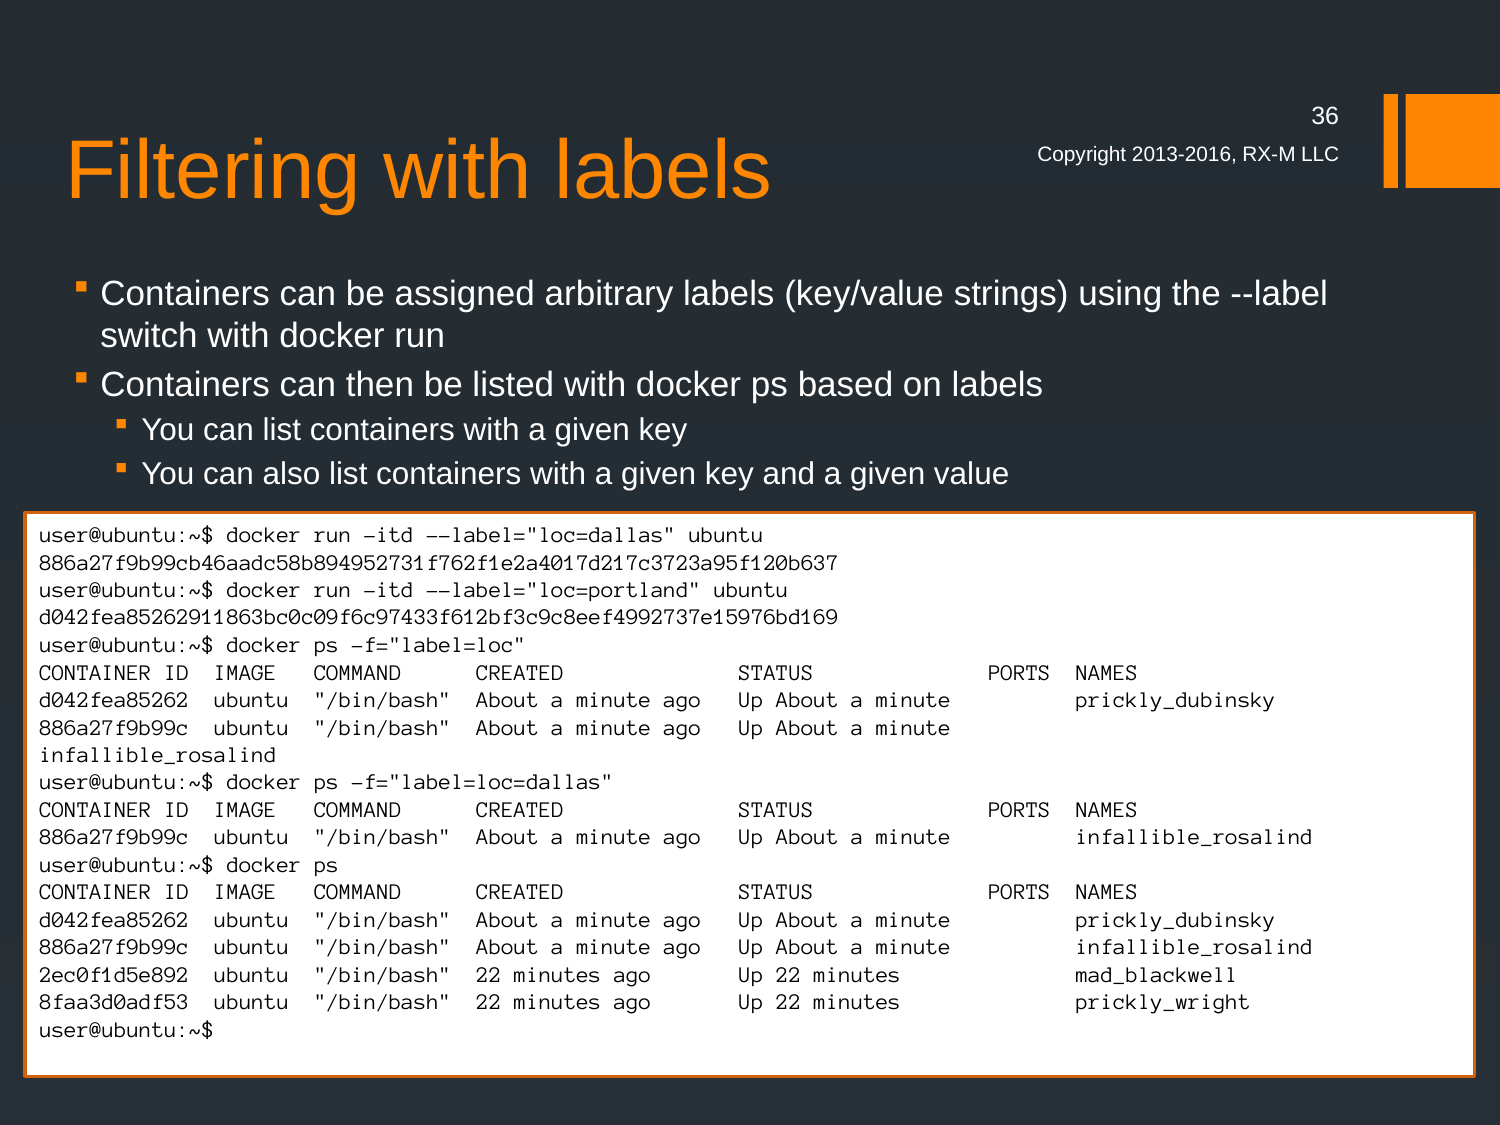

# Filtering with labels
36
Copyright 2013-2016, RX-M LLC
Containers can be assigned arbitrary labels (key/value strings) using the --label switch with docker run
Containers can then be listed with docker ps based on labels
You can list containers with a given key
You can also list containers with a given key and a given value
user@ubuntu:~$ docker run -itd --label="loc=dallas" ubuntu
886a27f9b99cb46aadc58b894952731f762f1e2a4017d217c3723a95f120b637
user@ubuntu:~$ docker run -itd --label="loc=portland" ubuntu
d042fea85262911863bc0c09f6c97433f612bf3c9c8eef4992737e15976bd169
user@ubuntu:~$ docker ps -f="label=loc"
CONTAINER ID  IMAGE   COMMAND      CREATED              STATUS              PORTS  NAMES
d042fea85262  ubuntu  "/bin/bash"  About a minute ago   Up About a minute          prickly_dubinsky
886a27f9b99c  ubuntu  "/bin/bash"  About a minute ago   Up About a minute                       infallible_rosalind
user@ubuntu:~$ docker ps -f="label=loc=dallas"
CONTAINER ID  IMAGE   COMMAND      CREATED              STATUS              PORTS  NAMES
886a27f9b99c  ubuntu  "/bin/bash"  About a minute ago   Up About a minute          infallible_rosalind
user@ubuntu:~$ docker ps
CONTAINER ID  IMAGE   COMMAND      CREATED              STATUS              PORTS  NAMES
d042fea85262  ubuntu  "/bin/bash"  About a minute ago   Up About a minute          prickly_dubinsky
886a27f9b99c  ubuntu  "/bin/bash"  About a minute ago   Up About a minute          infallible_rosalind
2ec0f1d5e892  ubuntu  "/bin/bash"  22 minutes ago       Up 22 minutes              mad_blackwell
8faa3d0adf53  ubuntu  "/bin/bash"  22 minutes ago       Up 22 minutes              prickly_wright
user@ubuntu:~$